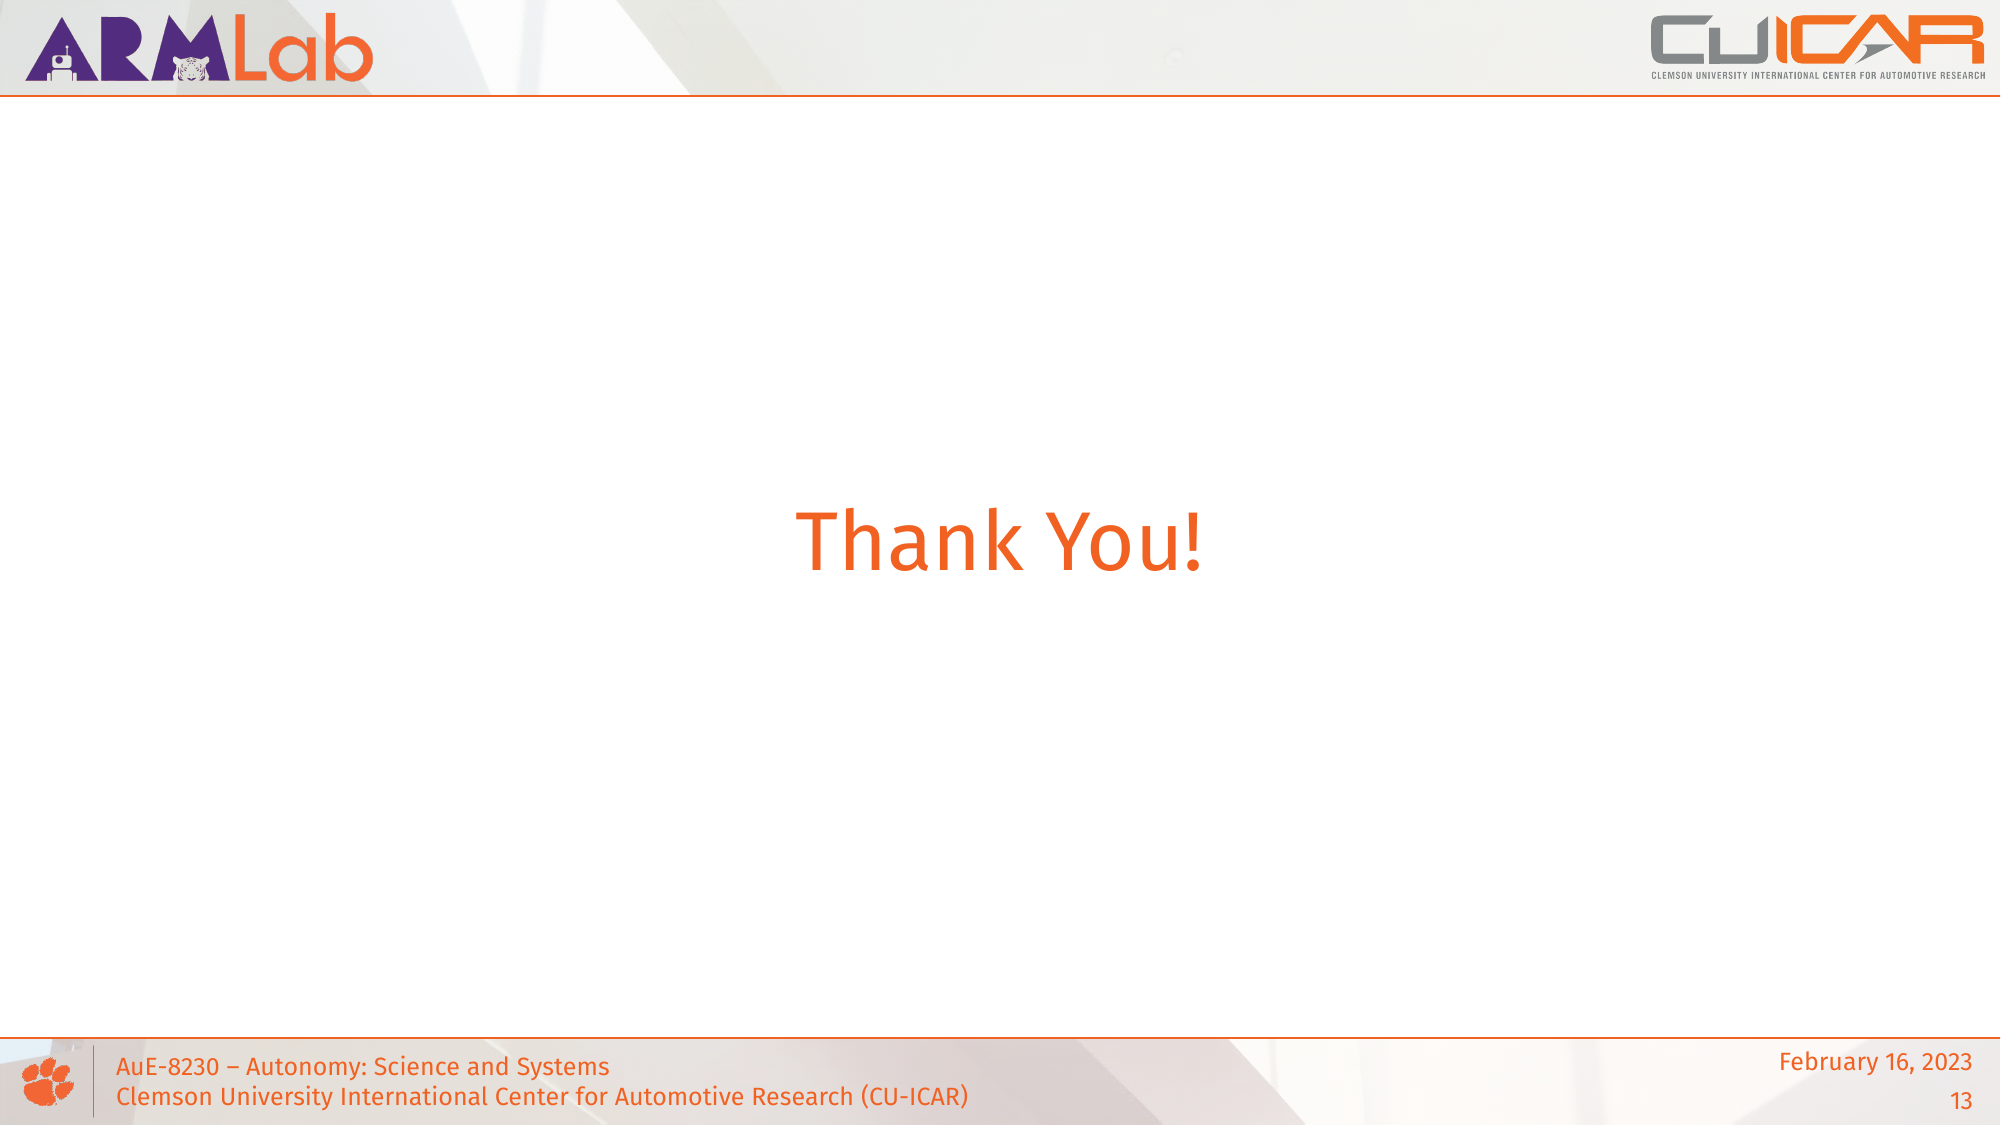

# Thank You!
February 16, 2023
13